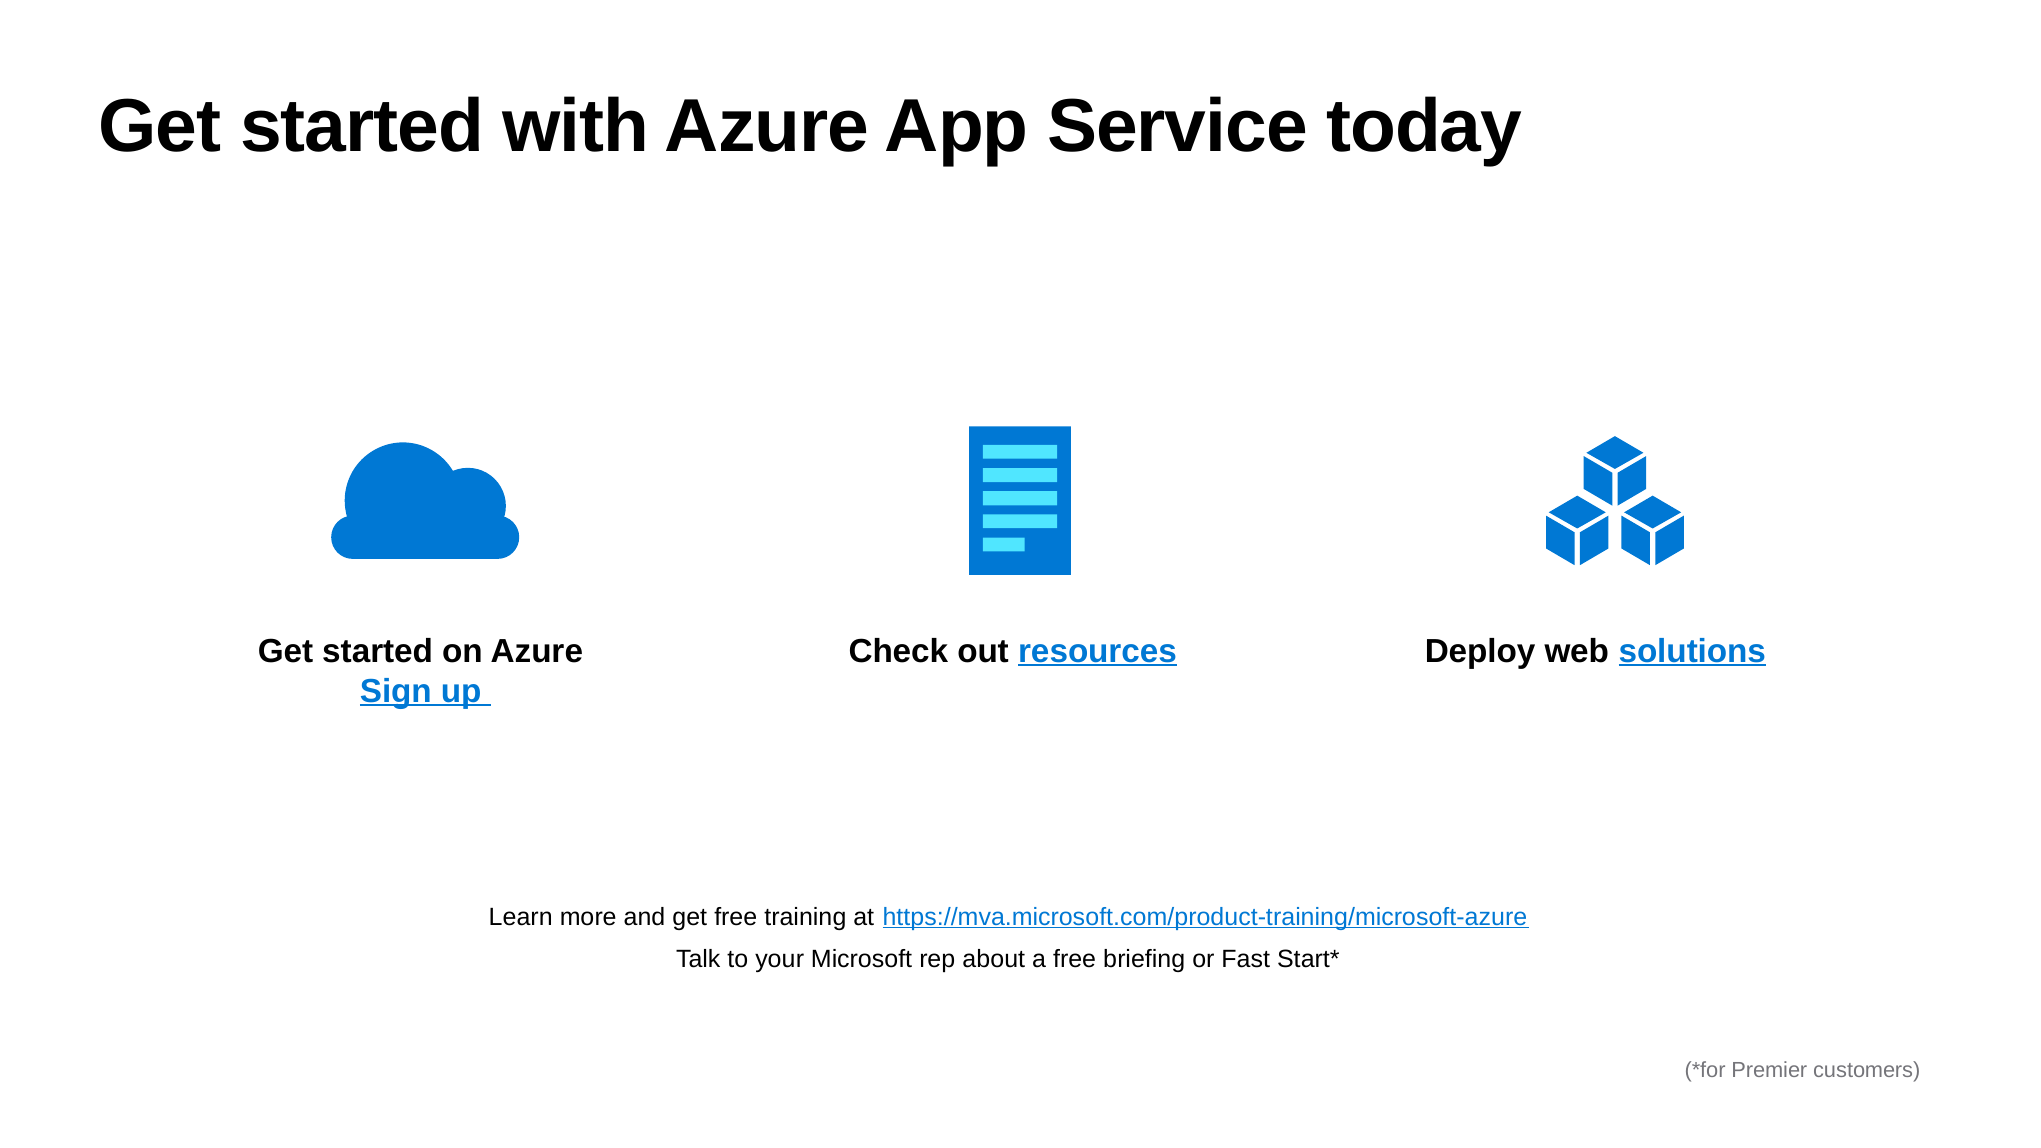

# Get started with Azure App Service today

Get started on Azure Sign up
Check out resources
Deploy web solutions
Learn more and get free training at https://mva.microsoft.com/product-training/microsoft-azure
Talk to your Microsoft rep about a free briefing or Fast Start*
(*for Premier customers)